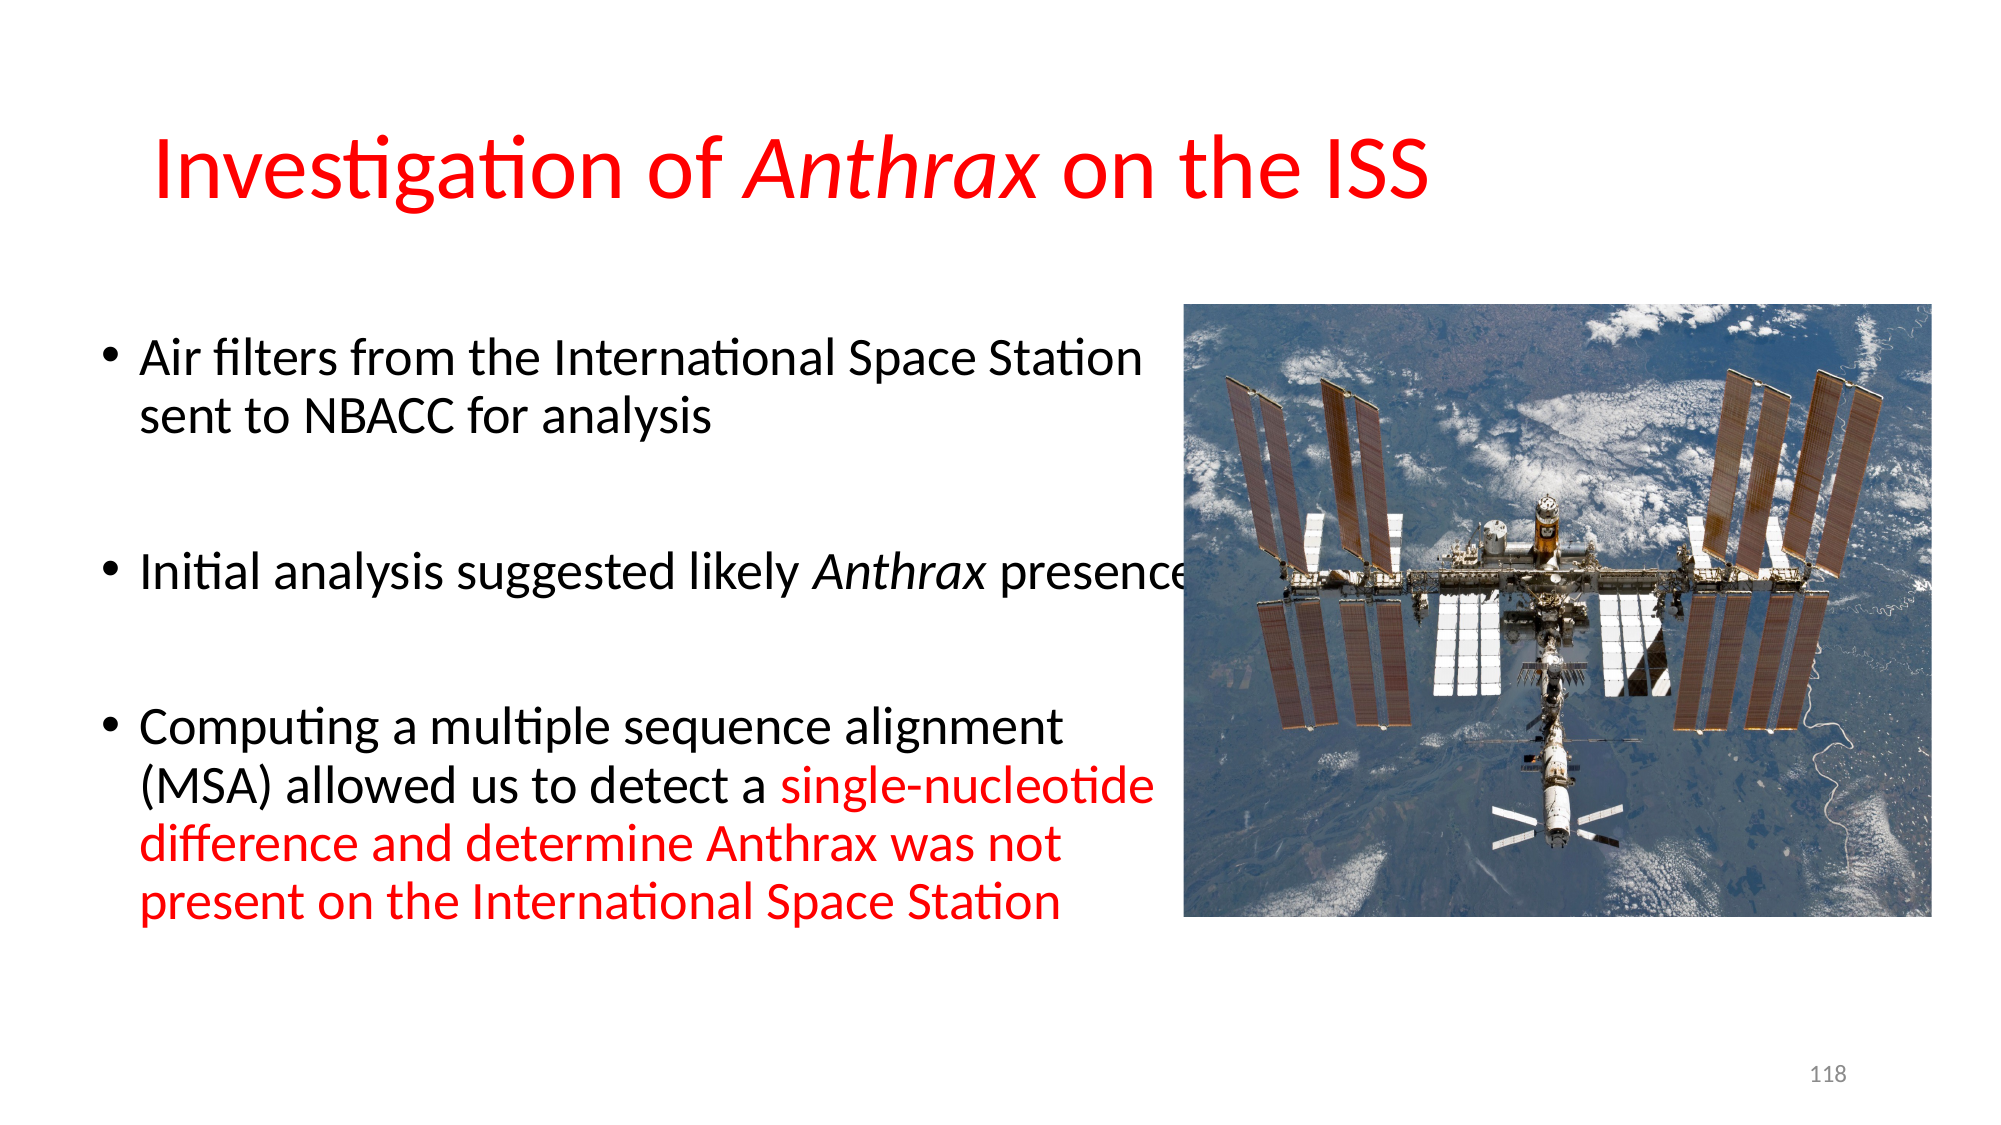

# Investigation of Anthrax on the ISS

Air filters from the International Space Station sent to NBACC for analysis

Initial analysis suggested likely Anthrax presence

Computing a multiple sequence alignment (MSA) allowed us to detect a single-nucleotide difference and determine Anthrax was not present on the International Space Station

118